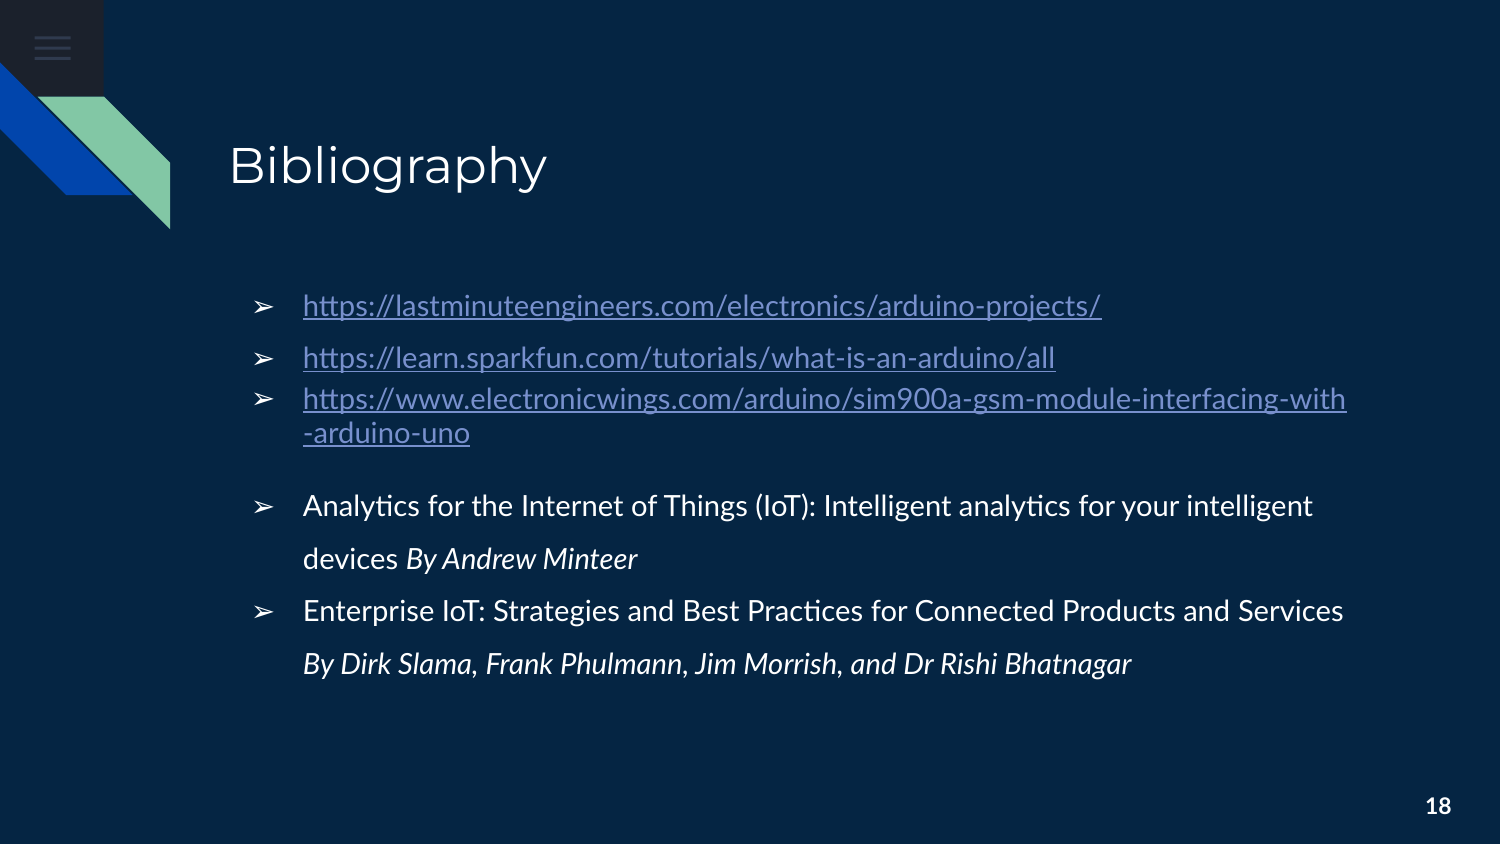

# Bibliography
https://lastminuteengineers.com/electronics/arduino-projects/
https://learn.sparkfun.com/tutorials/what-is-an-arduino/all
https://www.electronicwings.com/arduino/sim900a-gsm-module-interfacing-with-arduino-uno
Analytics for the Internet of Things (IoT): Intelligent analytics for your intelligent devices By Andrew Minteer
Enterprise IoT: Strategies and Best Practices for Connected Products and Services By Dirk Slama, Frank Phulmann, Jim Morrish, and Dr Rishi Bhatnagar

18